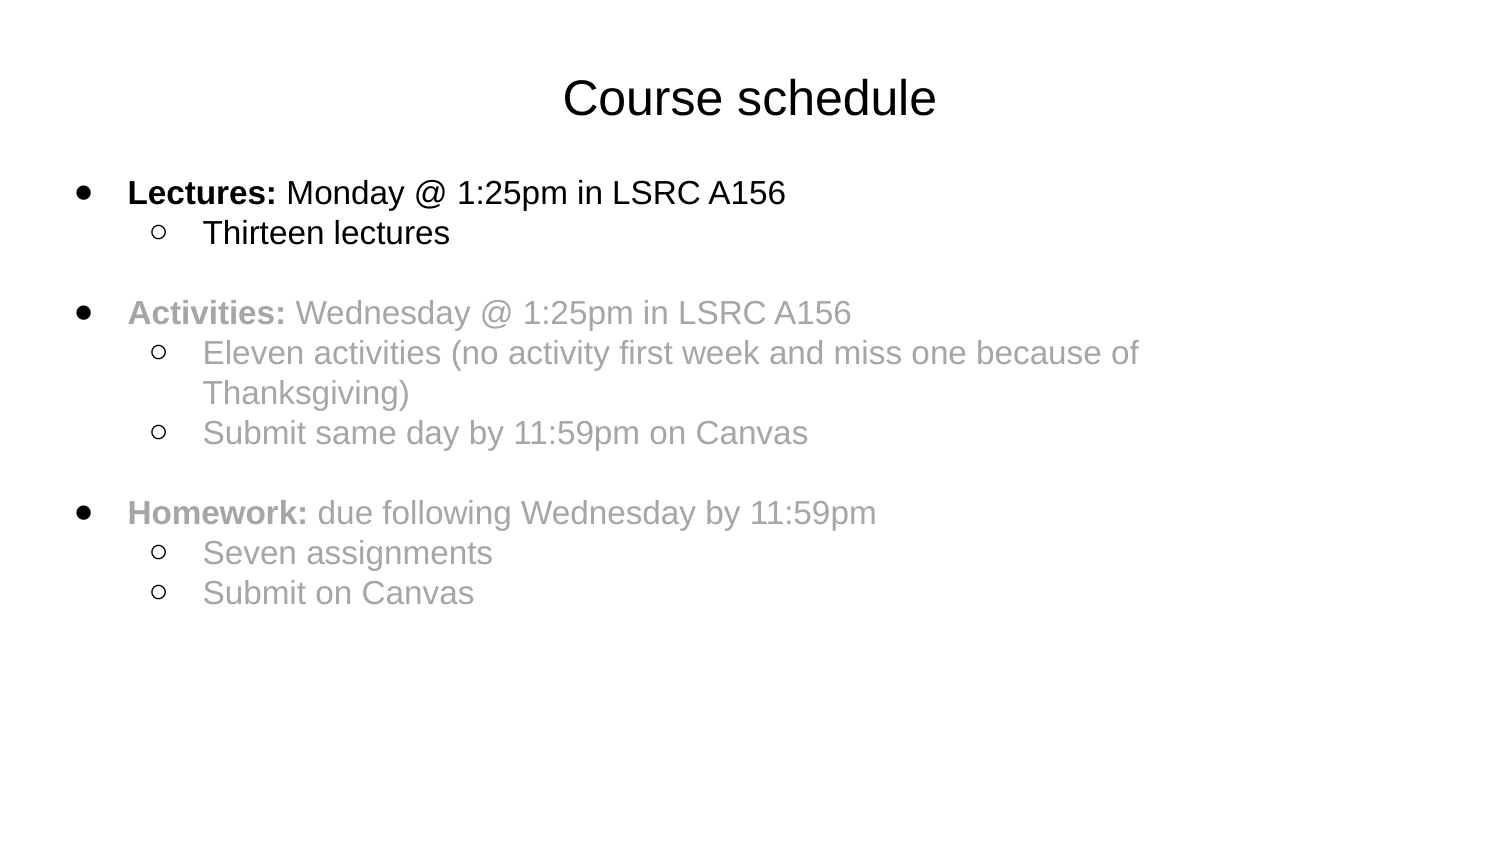

Course schedule
Lectures: Monday @ 1:25pm in LSRC A156
Thirteen lectures

Activities: Wednesday @ 1:25pm in LSRC A156
Eleven activities (no activity first week and miss one because of Thanksgiving)
Submit same day by 11:59pm on Canvas

Homework: due following Wednesday by 11:59pm
Seven assignments
Submit on Canvas